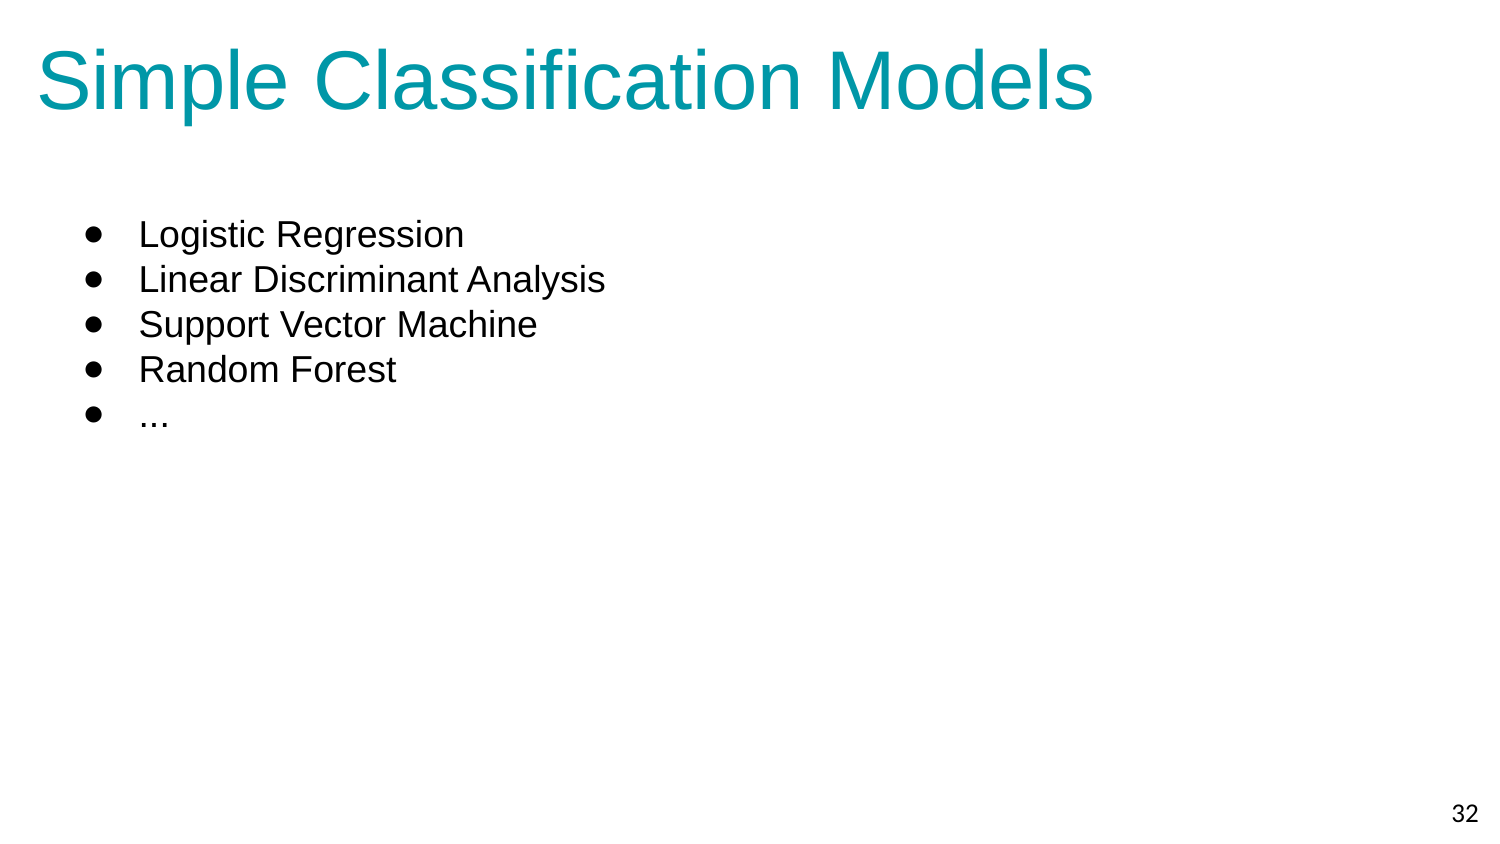

# Simple Classification Models
Logistic Regression
Linear Discriminant Analysis
Support Vector Machine
Random Forest
...
32